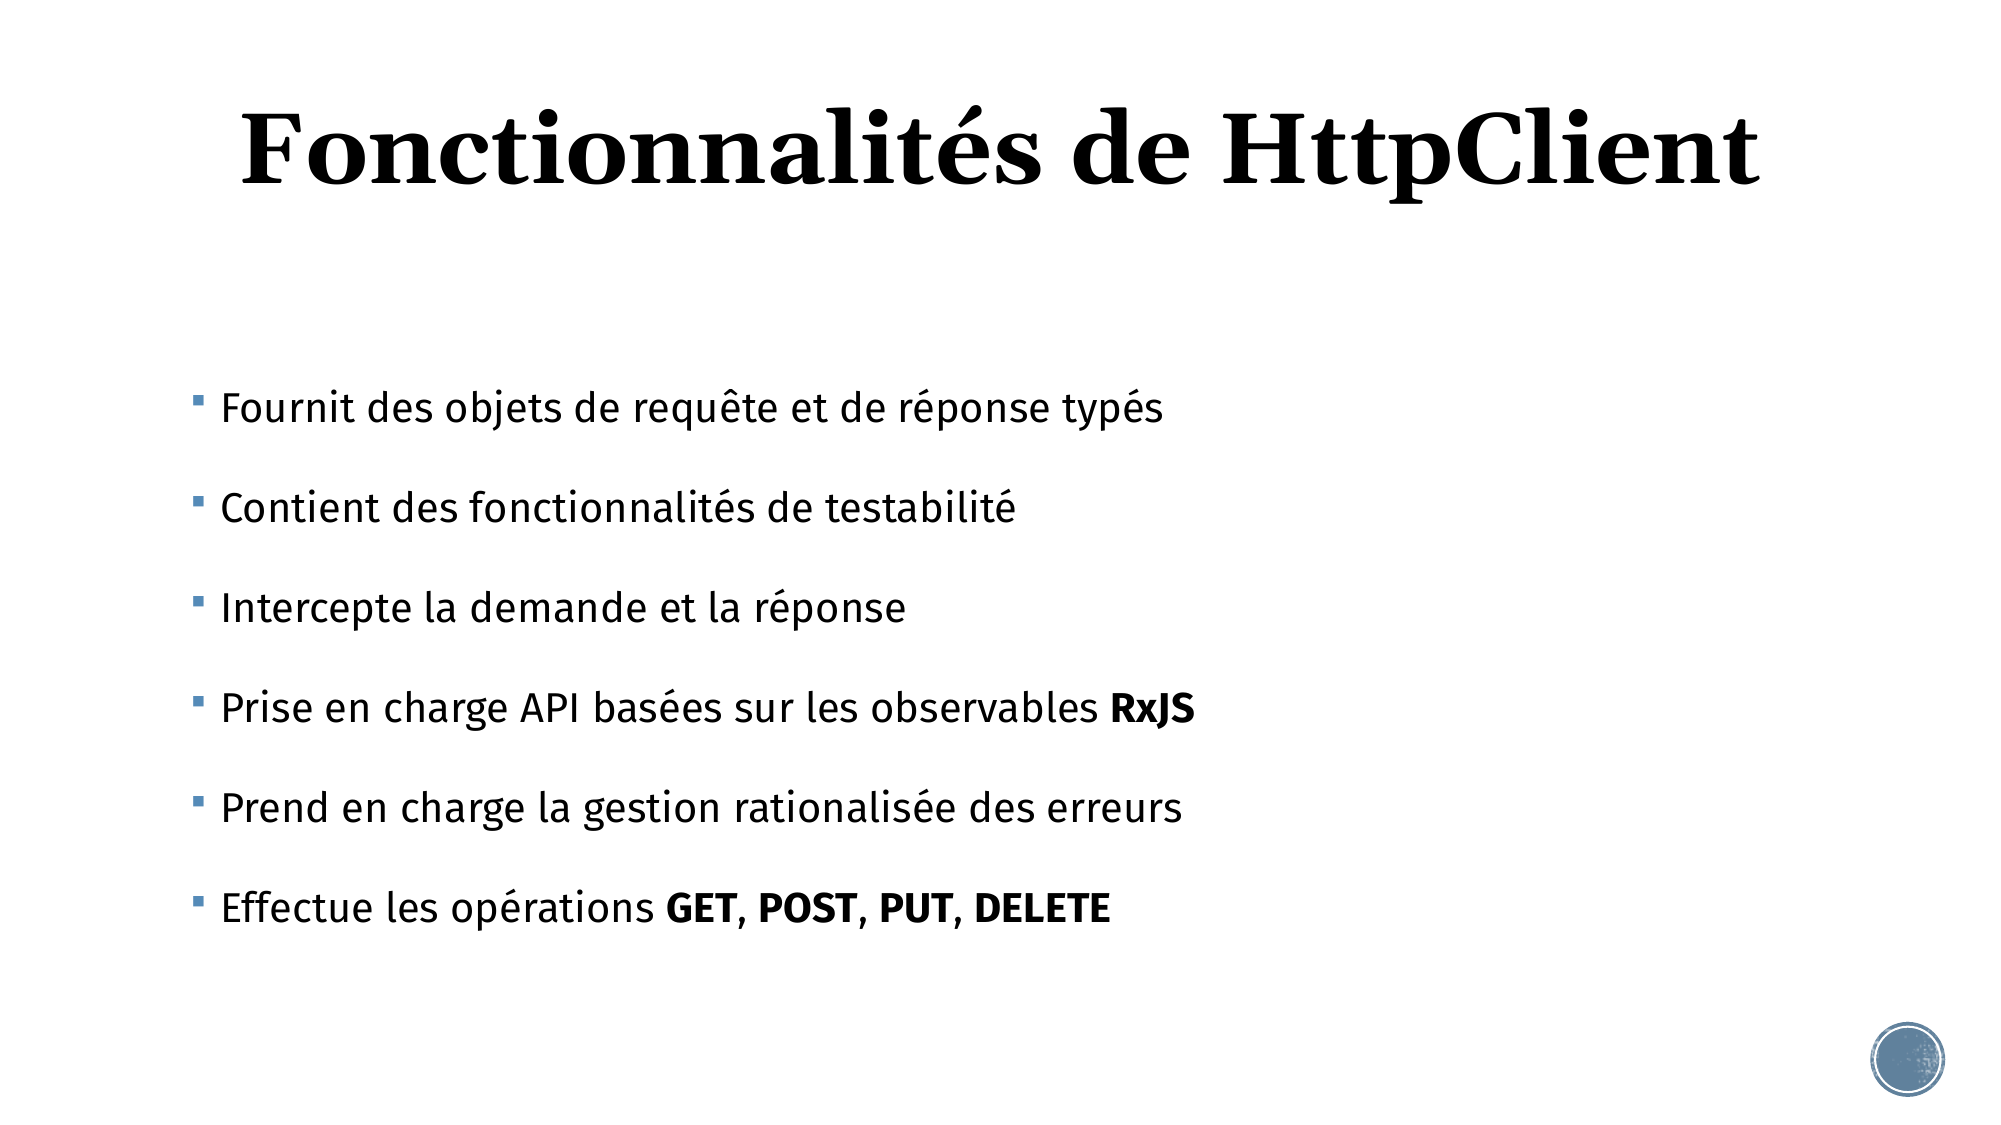

# Fonctionnalités de HttpClient
Fournit des objets de requête et de réponse typés
Contient des fonctionnalités de testabilité
Intercepte la demande et la réponse
Prise en charge API basées sur les observables RxJS
Prend en charge la gestion rationalisée des erreurs
Effectue les opérations GET, POST, PUT, DELETE